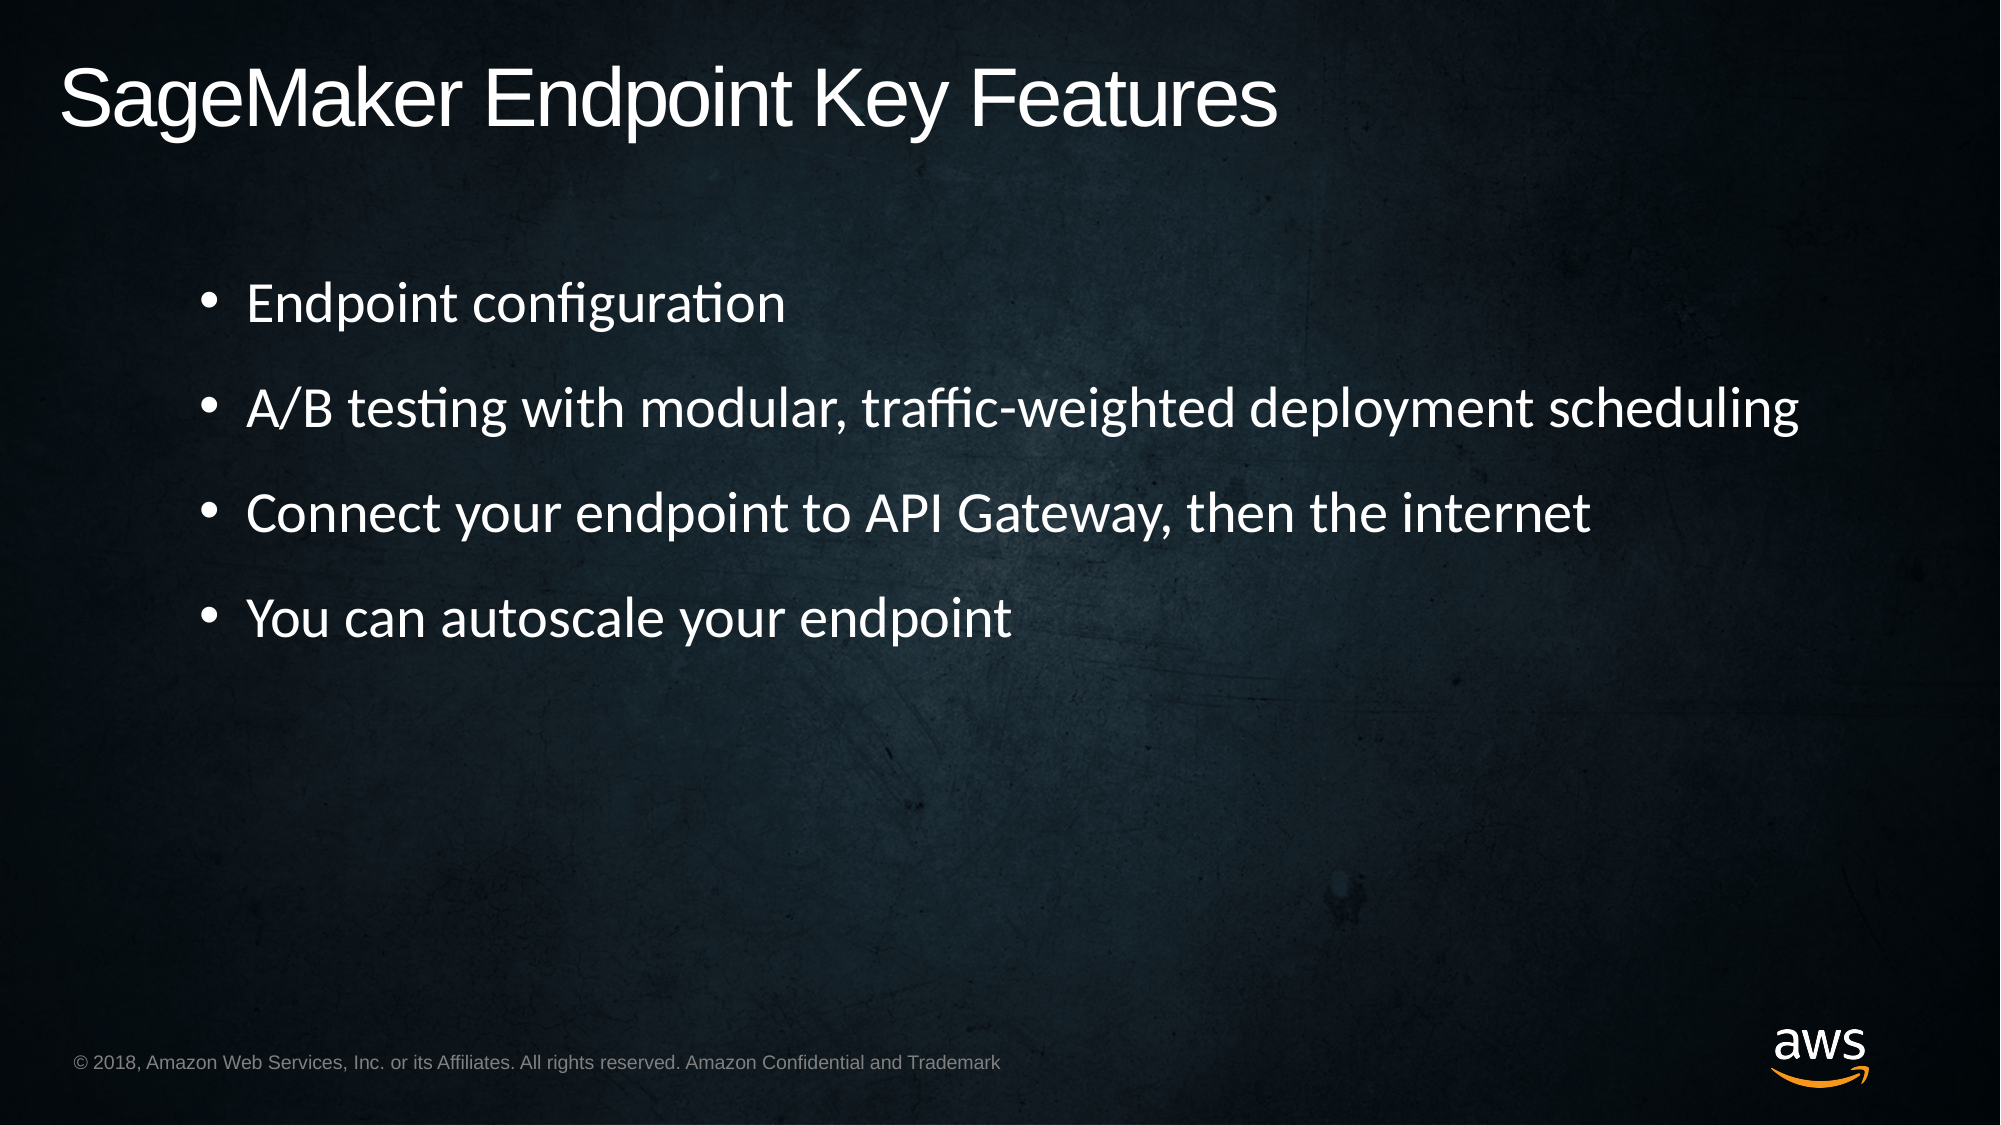

SageMaker Endpoint Key Features
Endpoint configuration
A/B testing with modular, traffic-weighted deployment scheduling
Connect your endpoint to API Gateway, then the internet
You can autoscale your endpoint